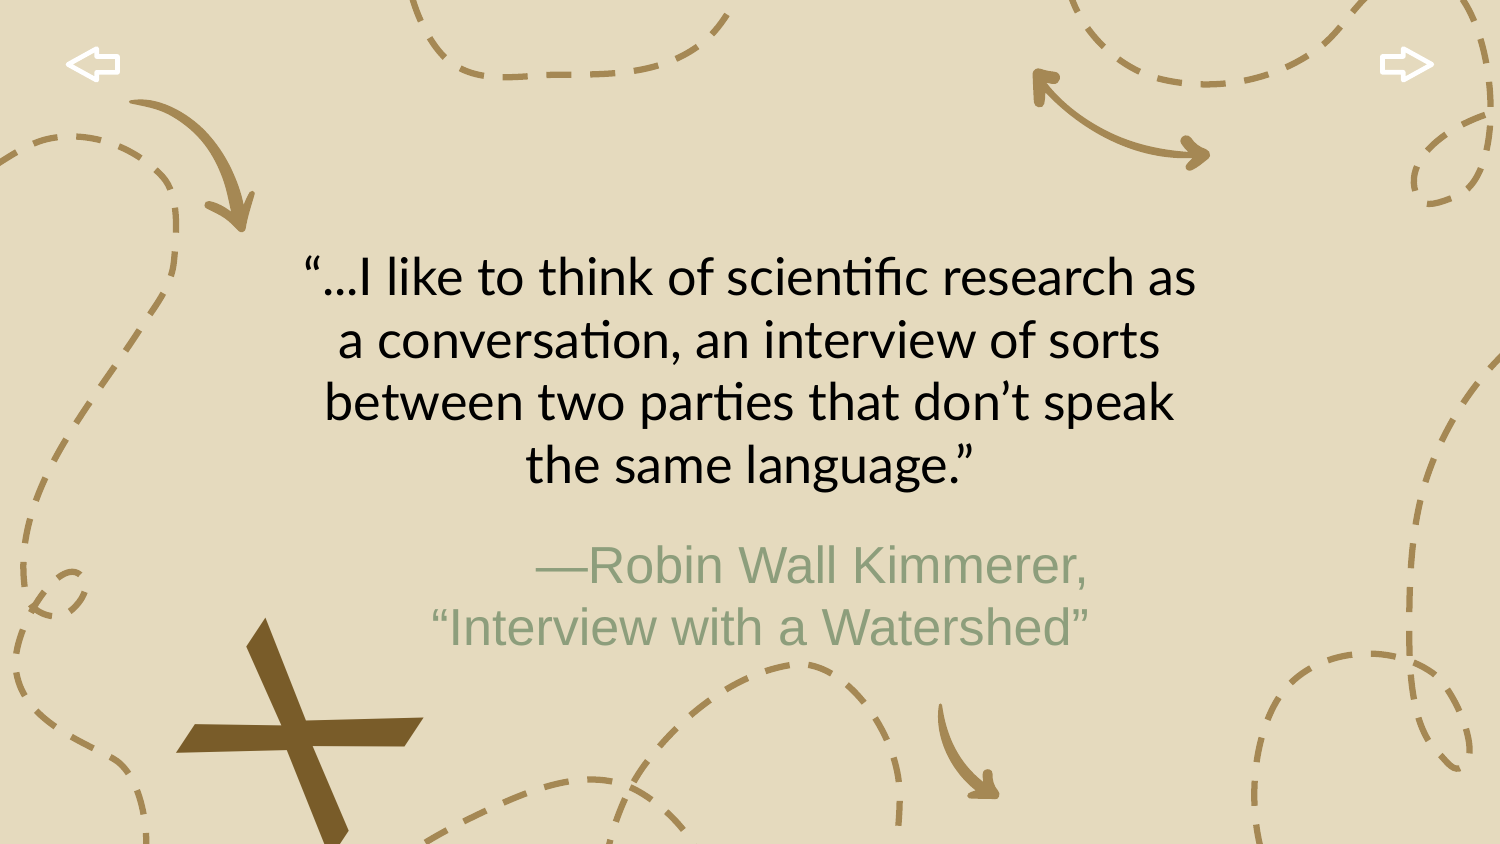

“...I like to think of scientific research as a conversation, an interview of sorts between two parties that don’t speak the same language.”
# —Robin Wall Kimmerer, “Interview with a Watershed”
x